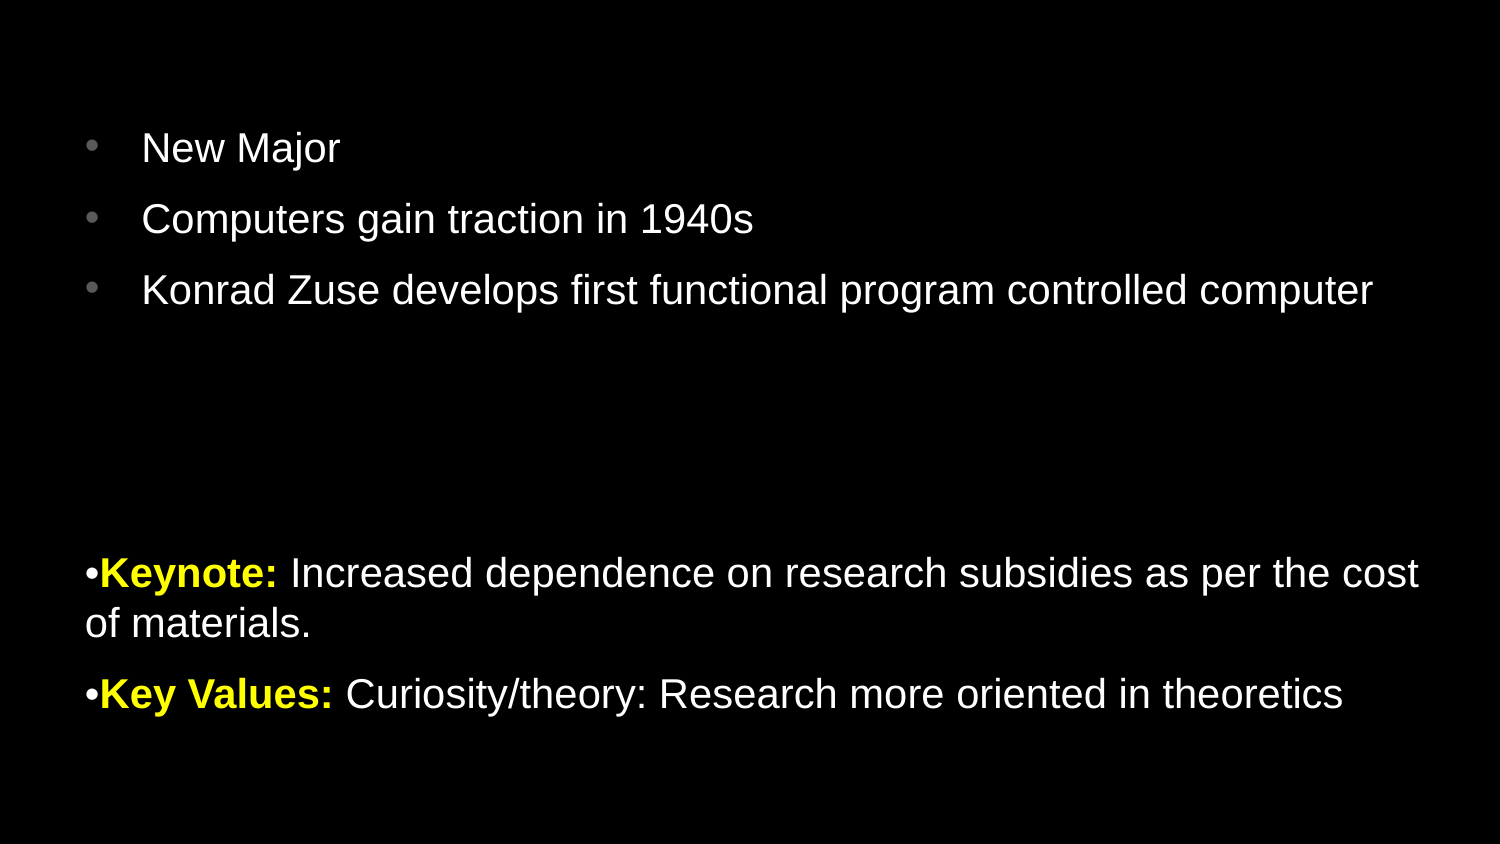

•
New Major
Computers gain traction in 1940s
Konrad Zuse develops first functional program controlled computer

•Keynote: Increased dependence on research subsidies as per the cost of materials.
•Key Values: Curiosity/theory: Research more oriented in theoretics

# History